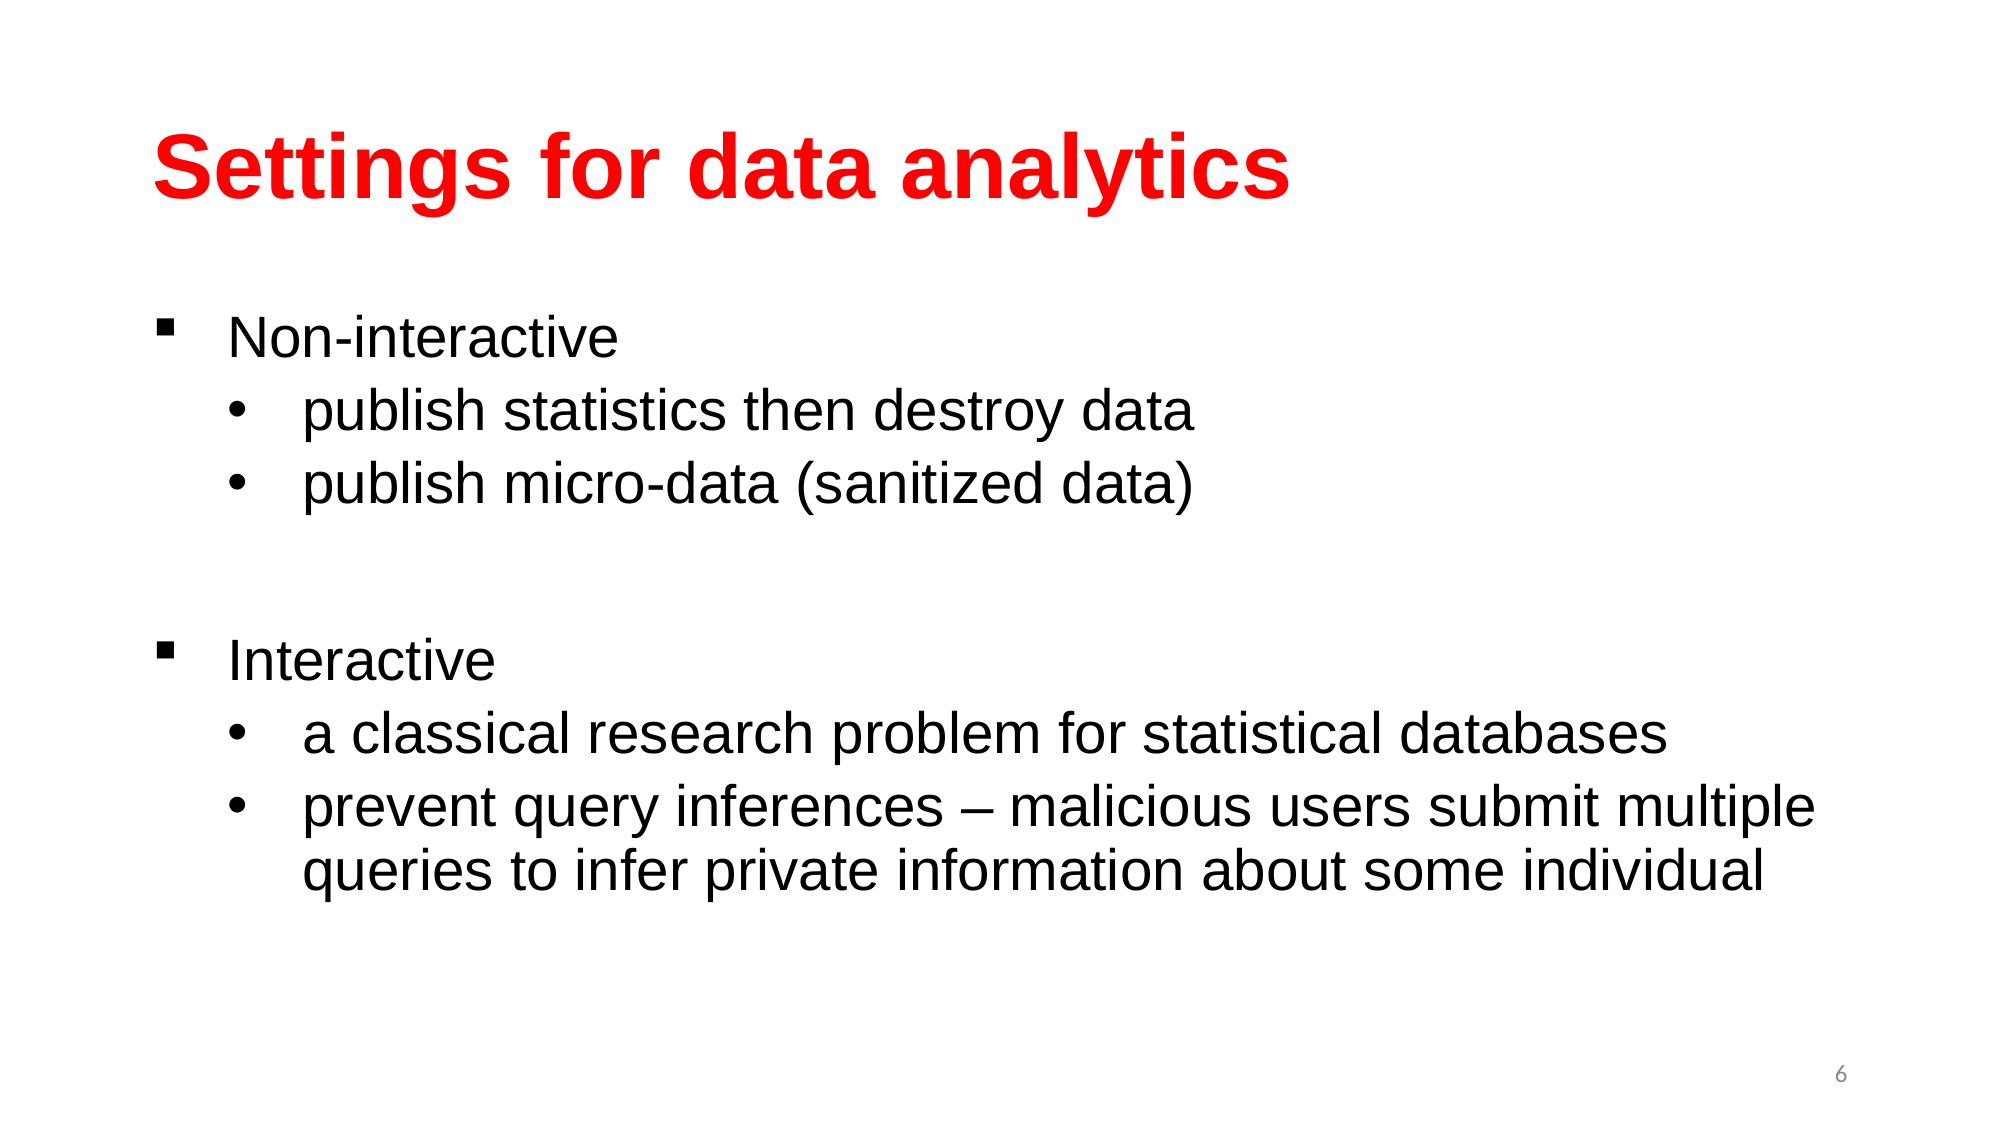

# Settings for data analytics
Non-interactive
publish statistics then destroy data
publish micro-data (sanitized data)

Interactive
a classical research problem for statistical databases
prevent query inferences – malicious users submit multiple queries to infer private information about some individual

6